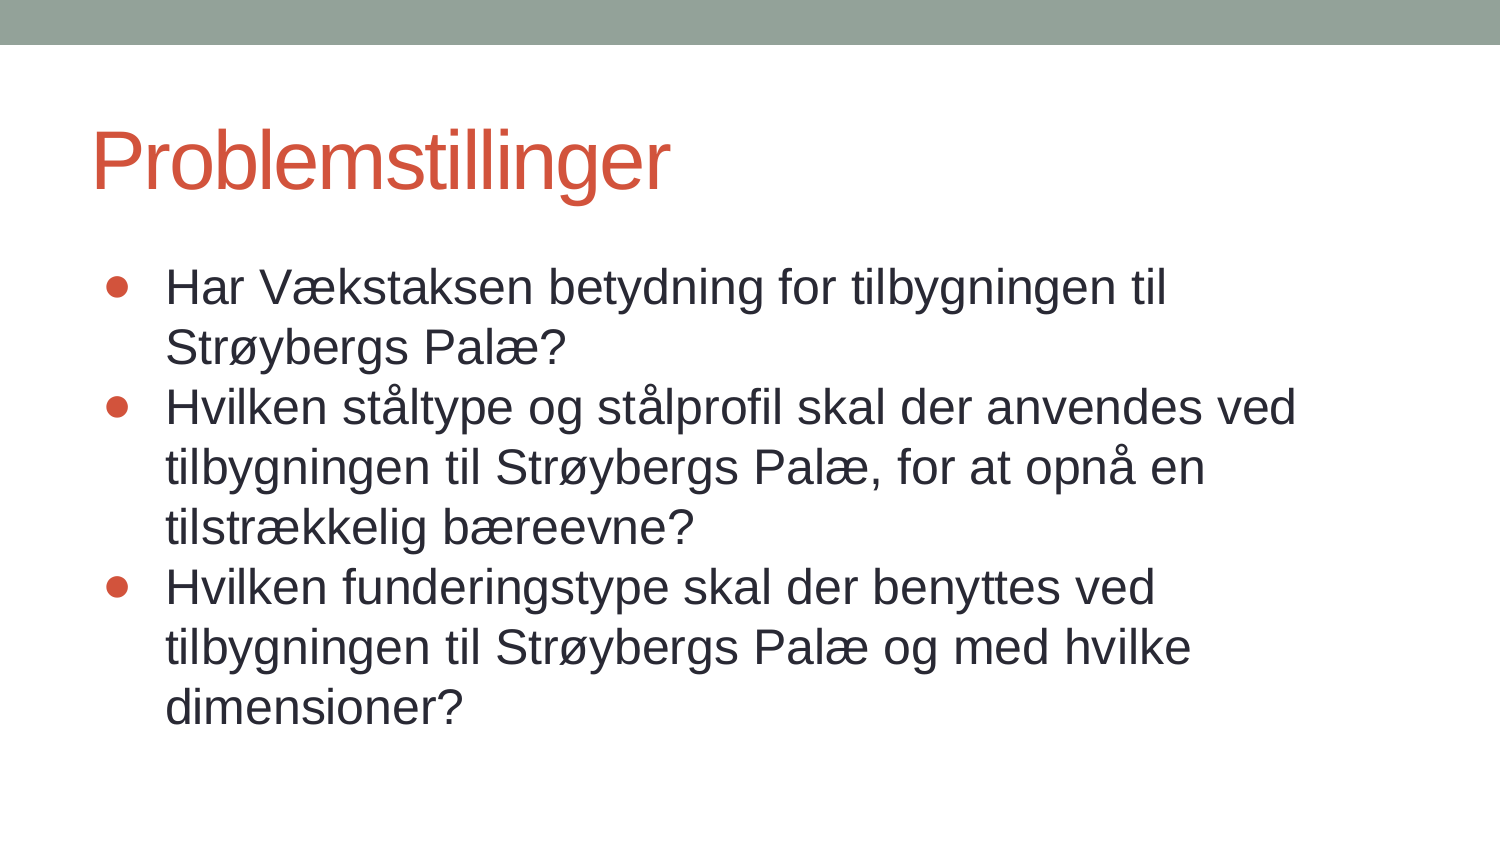

# Problemstillinger
Har Vækstaksen betydning for tilbygningen til Strøybergs Palæ?
Hvilken ståltype og stålprofil skal der anvendes ved tilbygningen til Strøybergs Palæ, for at opnå en tilstrækkelig bæreevne?
Hvilken funderingstype skal der benyttes ved tilbygningen til Strøybergs Palæ og med hvilke dimensioner?